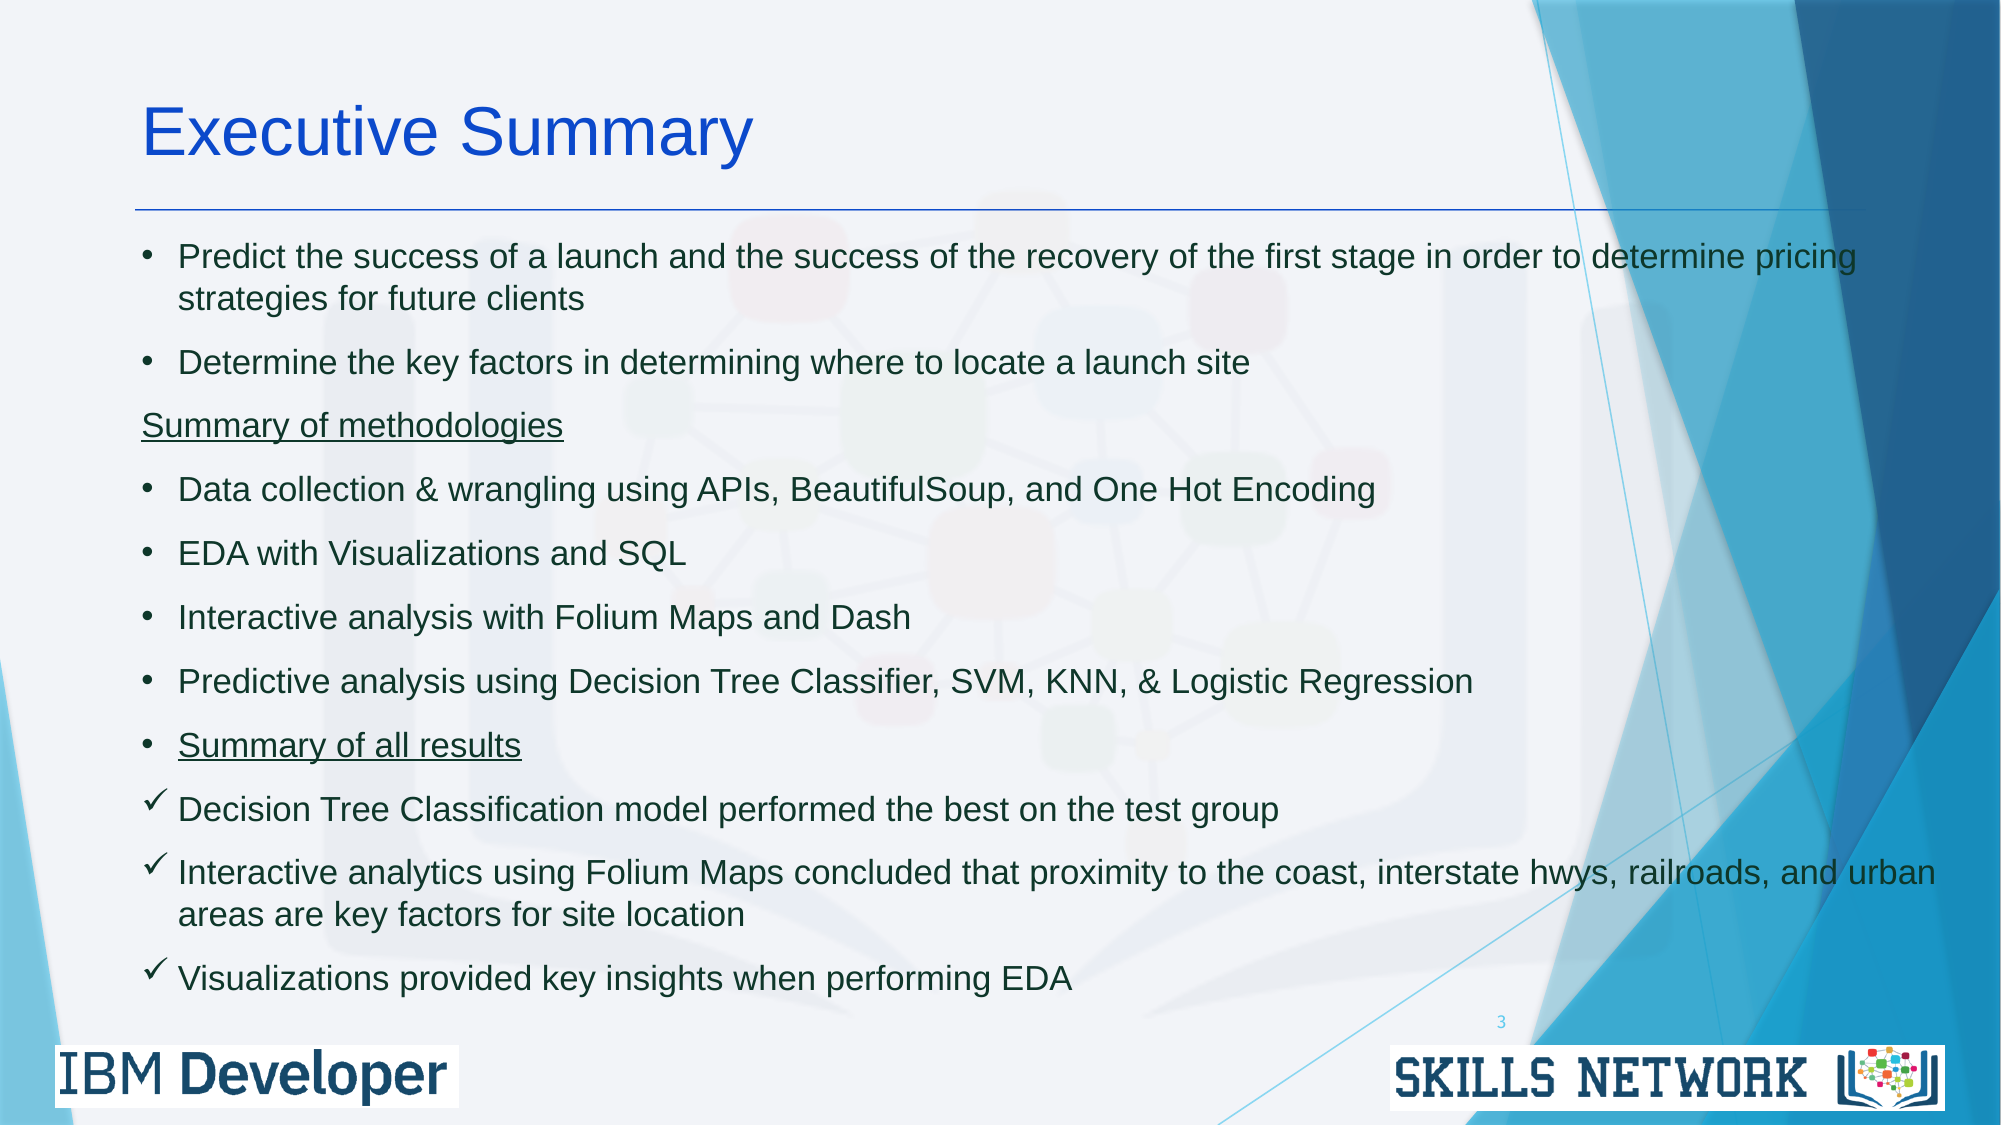

Executive Summary
Predict the success of a launch and the success of the recovery of the first stage in order to determine pricing strategies for future clients
Determine the key factors in determining where to locate a launch site
Summary of methodologies
Data collection & wrangling using APIs, BeautifulSoup, and One Hot Encoding
EDA with Visualizations and SQL
Interactive analysis with Folium Maps and Dash
Predictive analysis using Decision Tree Classifier, SVM, KNN, & Logistic Regression
Summary of all results
Decision Tree Classification model performed the best on the test group
Interactive analytics using Folium Maps concluded that proximity to the coast, interstate hwys, railroads, and urban areas are key factors for site location
Visualizations provided key insights when performing EDA

3